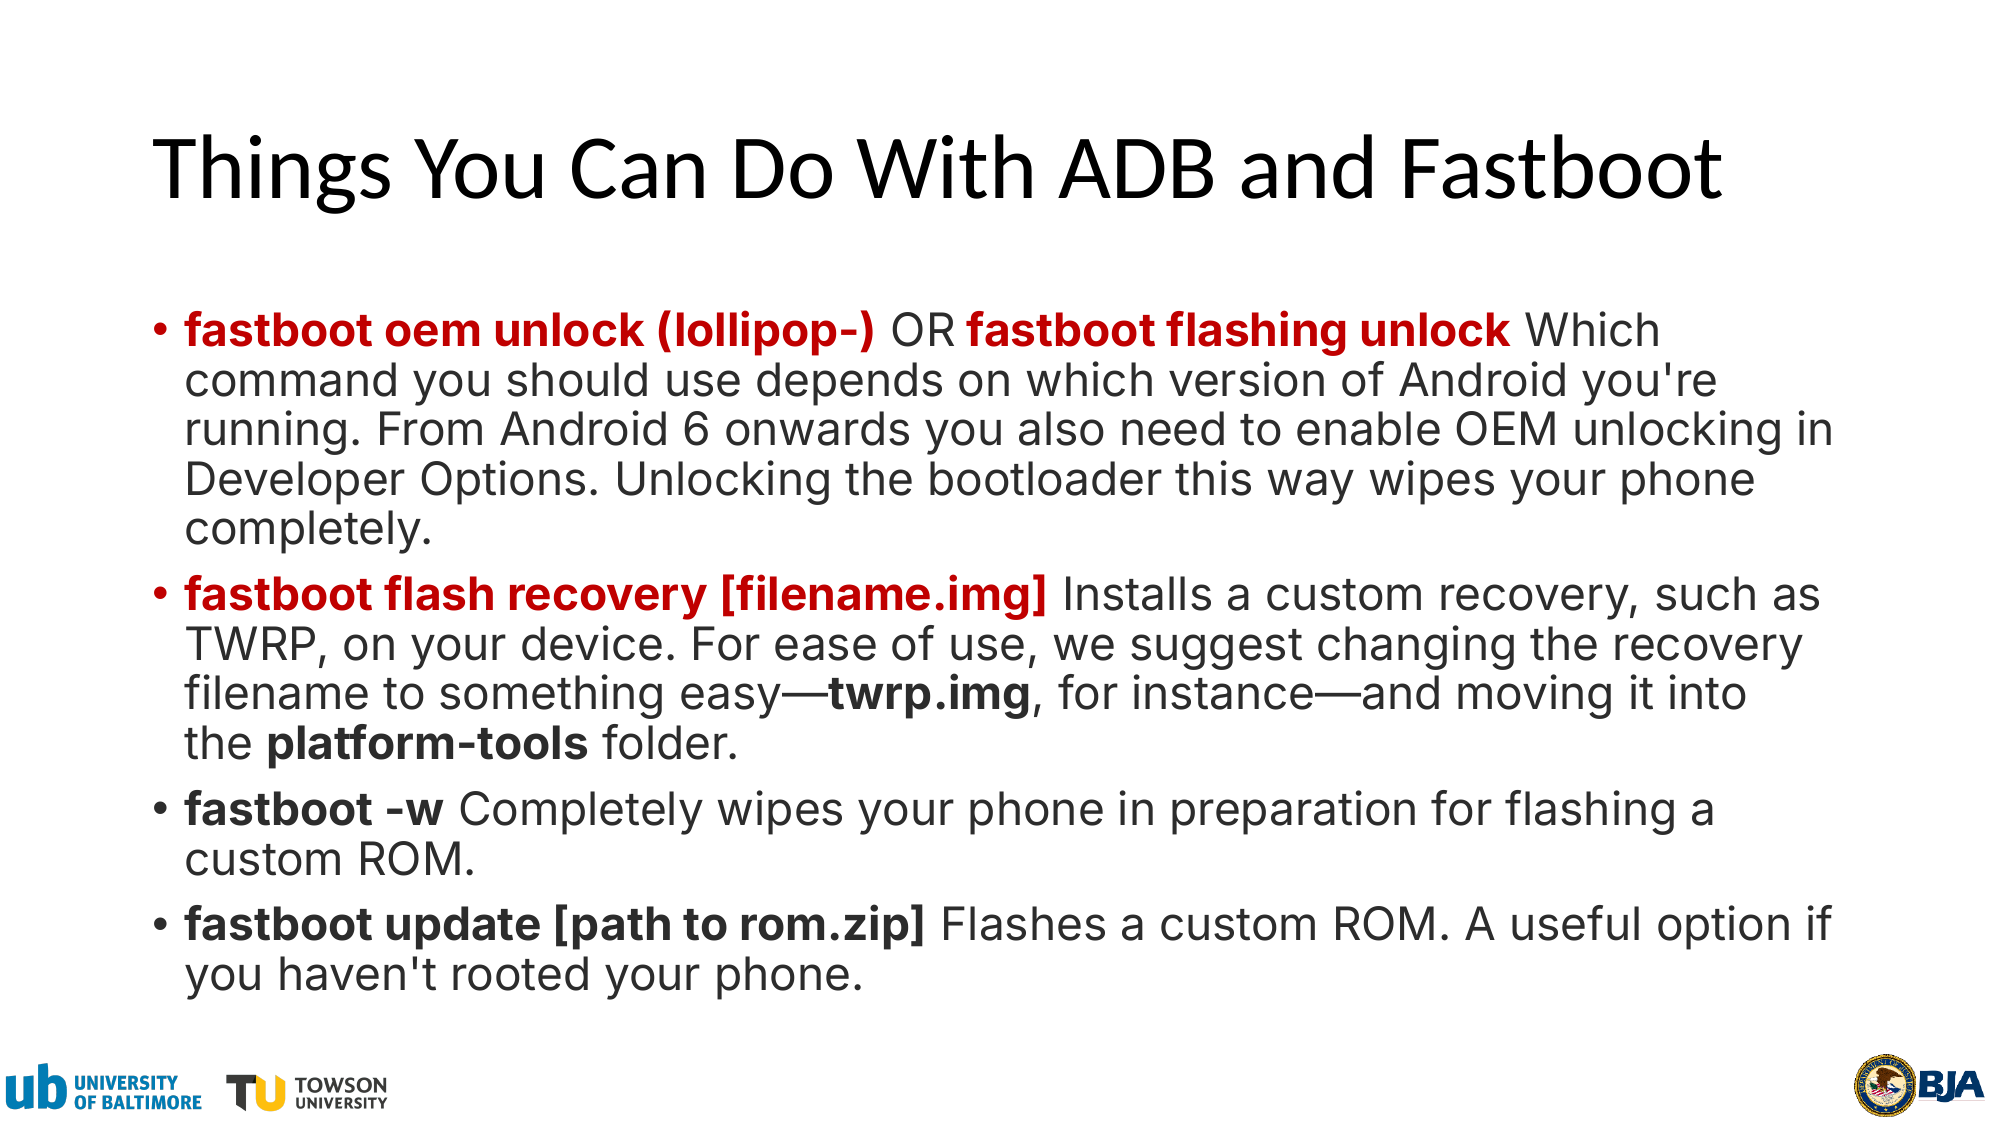

# Things You Can Do With ADB and Fastboot
fastboot oem unlock (lollipop-) OR fastboot flashing unlock Which command you should use depends on which version of Android you're running. From Android 6 onwards you also need to enable OEM unlocking in Developer Options. Unlocking the bootloader this way wipes your phone completely.
fastboot flash recovery [filename.img] Installs a custom recovery, such as TWRP, on your device. For ease of use, we suggest changing the recovery filename to something easy—twrp.img, for instance—and moving it into the platform-tools folder.
fastboot -w Completely wipes your phone in preparation for flashing a custom ROM.
fastboot update [path to rom.zip] Flashes a custom ROM. A useful option if you haven't rooted your phone.